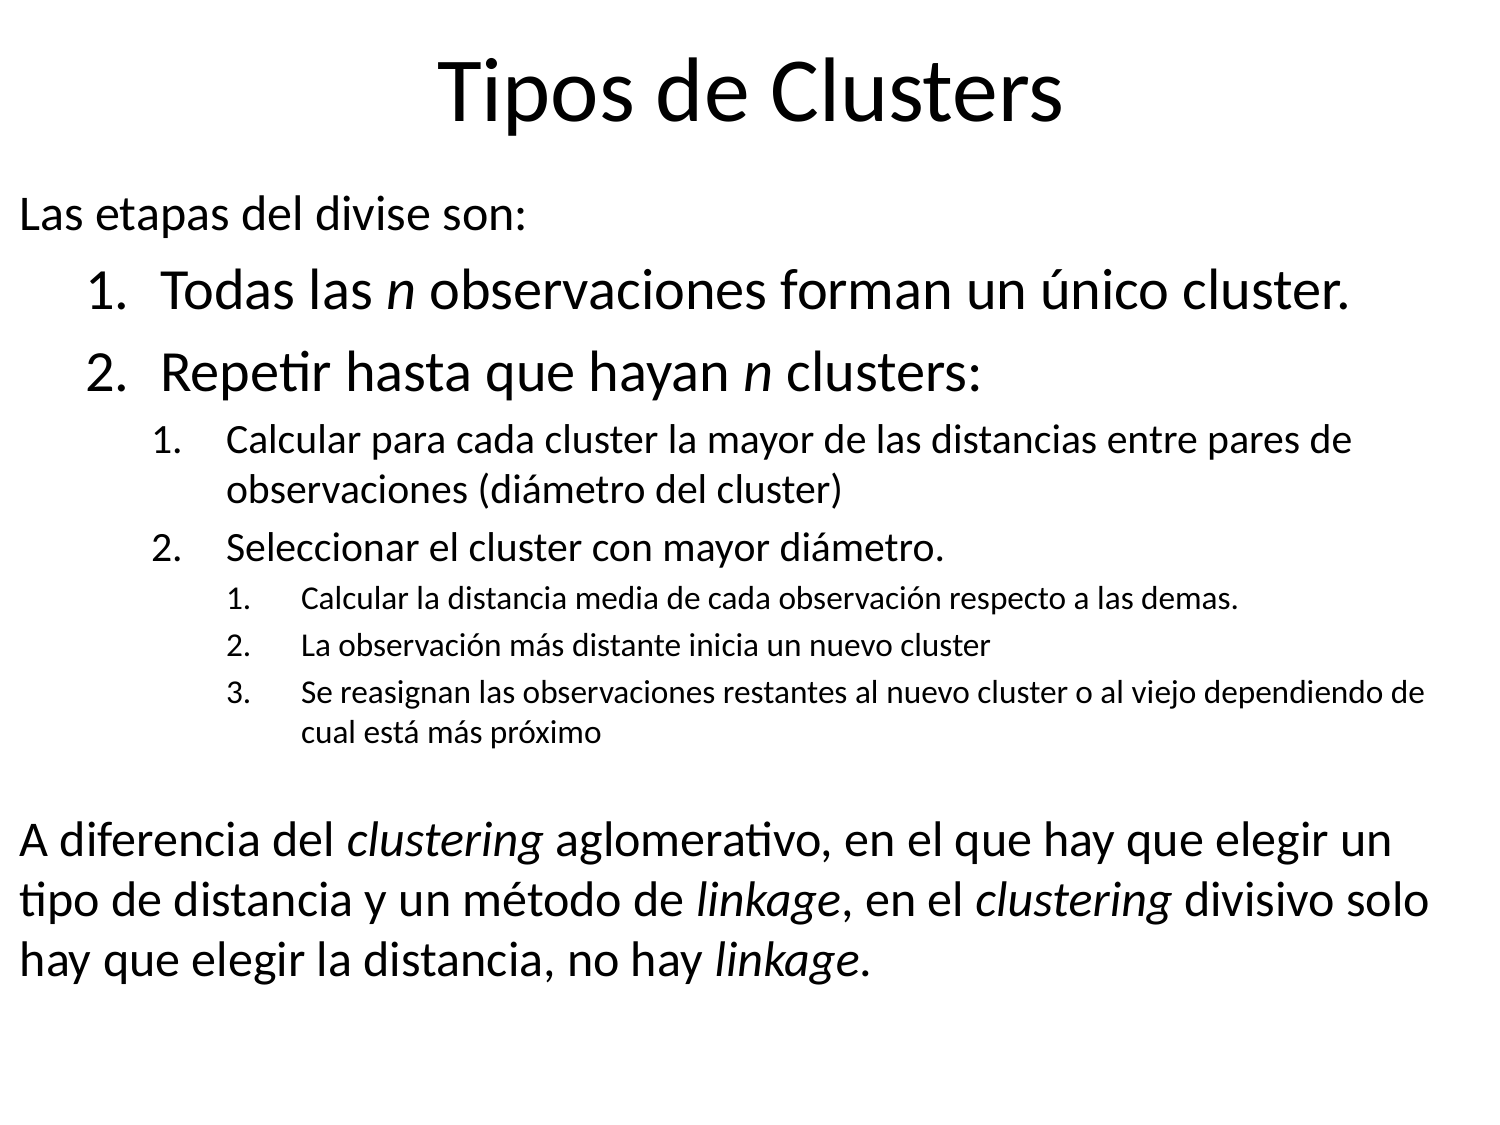

# Tipos de Clusters
Las etapas del divise son:
Todas las n observaciones forman un único cluster.
Repetir hasta que hayan n clusters:
Calcular para cada cluster la mayor de las distancias entre pares de observaciones (diámetro del cluster)
Seleccionar el cluster con mayor diámetro.
Calcular la distancia media de cada observación respecto a las demas.
La observación más distante inicia un nuevo cluster
Se reasignan las observaciones restantes al nuevo cluster o al viejo dependiendo de cual está más próximo

A diferencia del clustering aglomerativo, en el que hay que elegir un tipo de distancia y un método de linkage, en el clustering divisivo solo hay que elegir la distancia, no hay linkage.